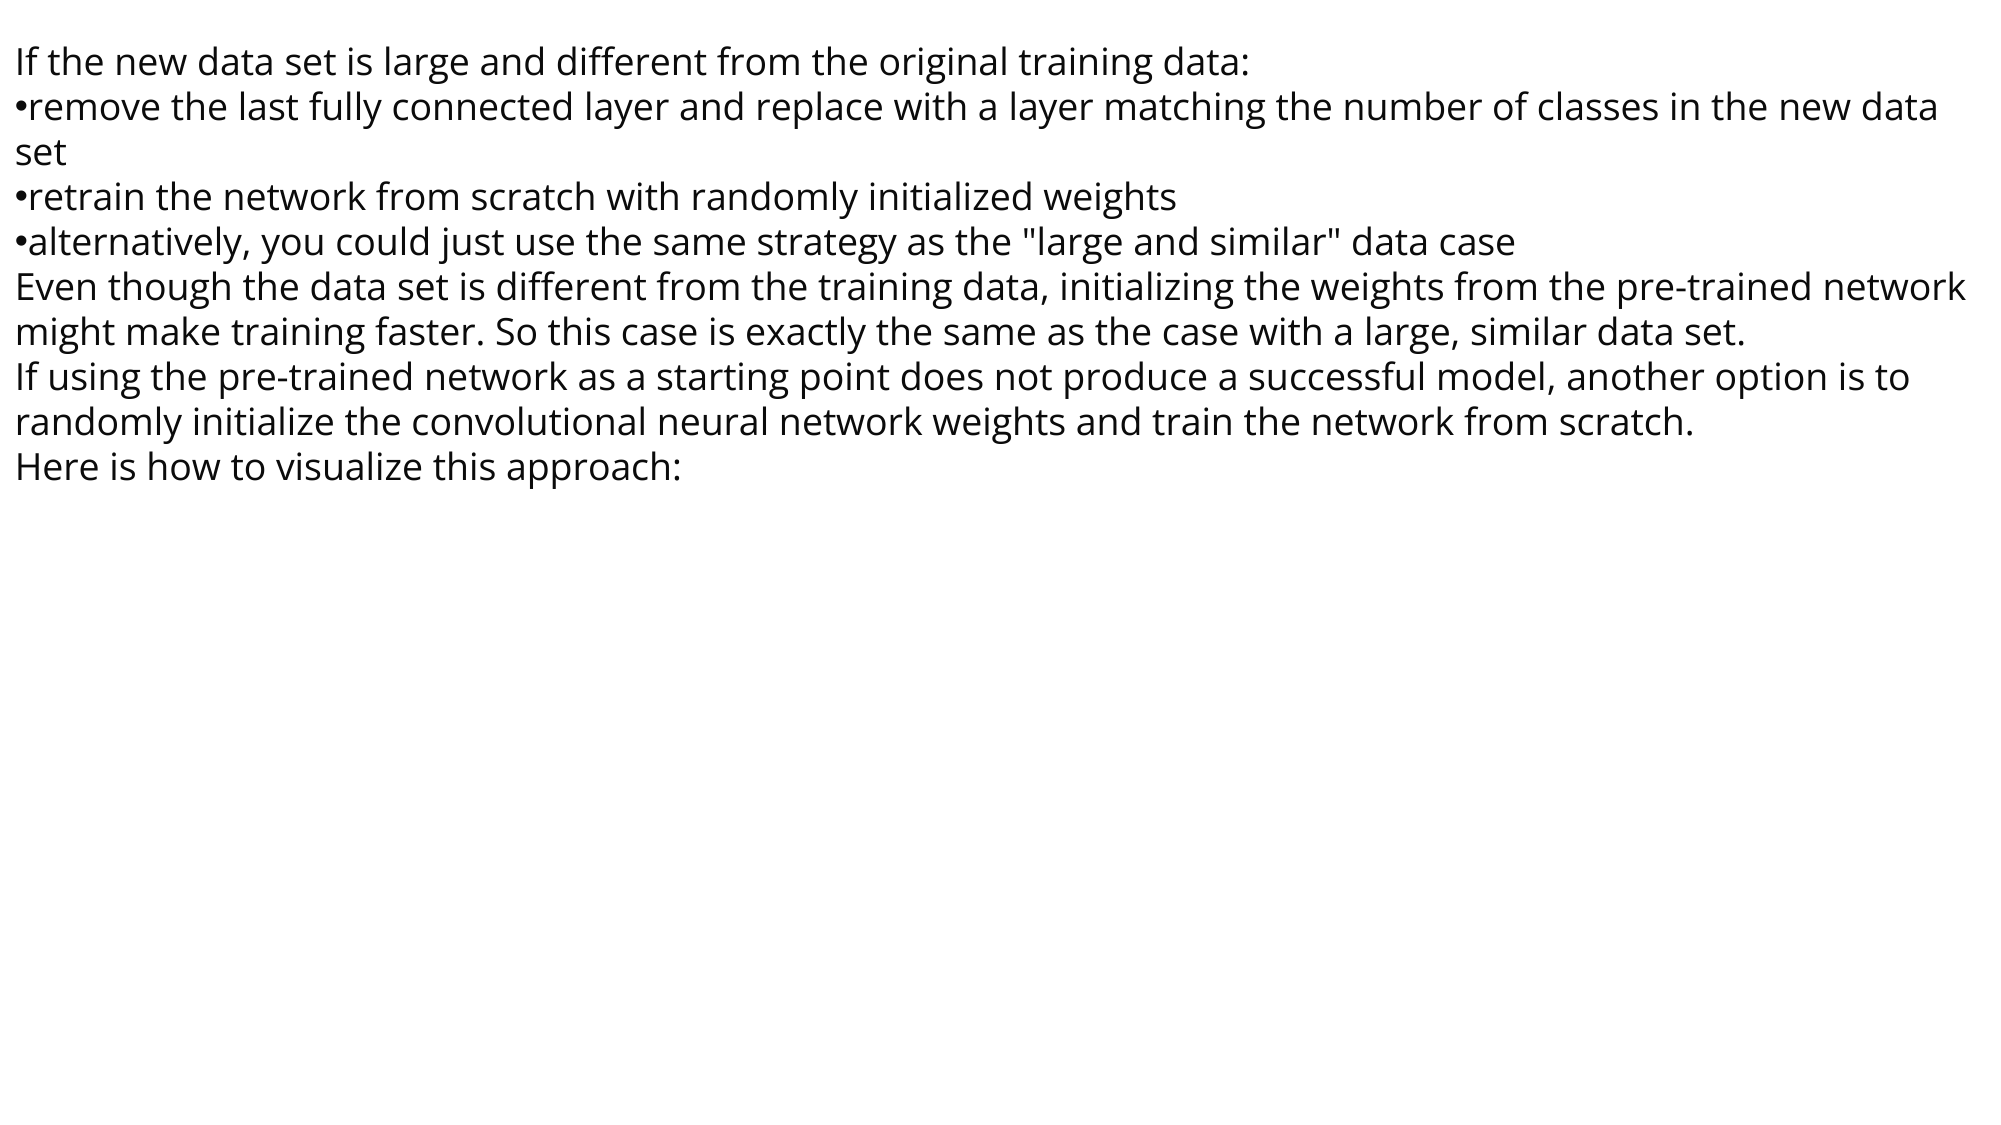

If the new data set is large and different from the original training data:
remove the last fully connected layer and replace with a layer matching the number of classes in the new data set
retrain the network from scratch with randomly initialized weights
alternatively, you could just use the same strategy as the "large and similar" data case
Even though the data set is different from the training data, initializing the weights from the pre-trained network might make training faster. So this case is exactly the same as the case with a large, similar data set.
If using the pre-trained network as a starting point does not produce a successful model, another option is to randomly initialize the convolutional neural network weights and train the network from scratch.
Here is how to visualize this approach: